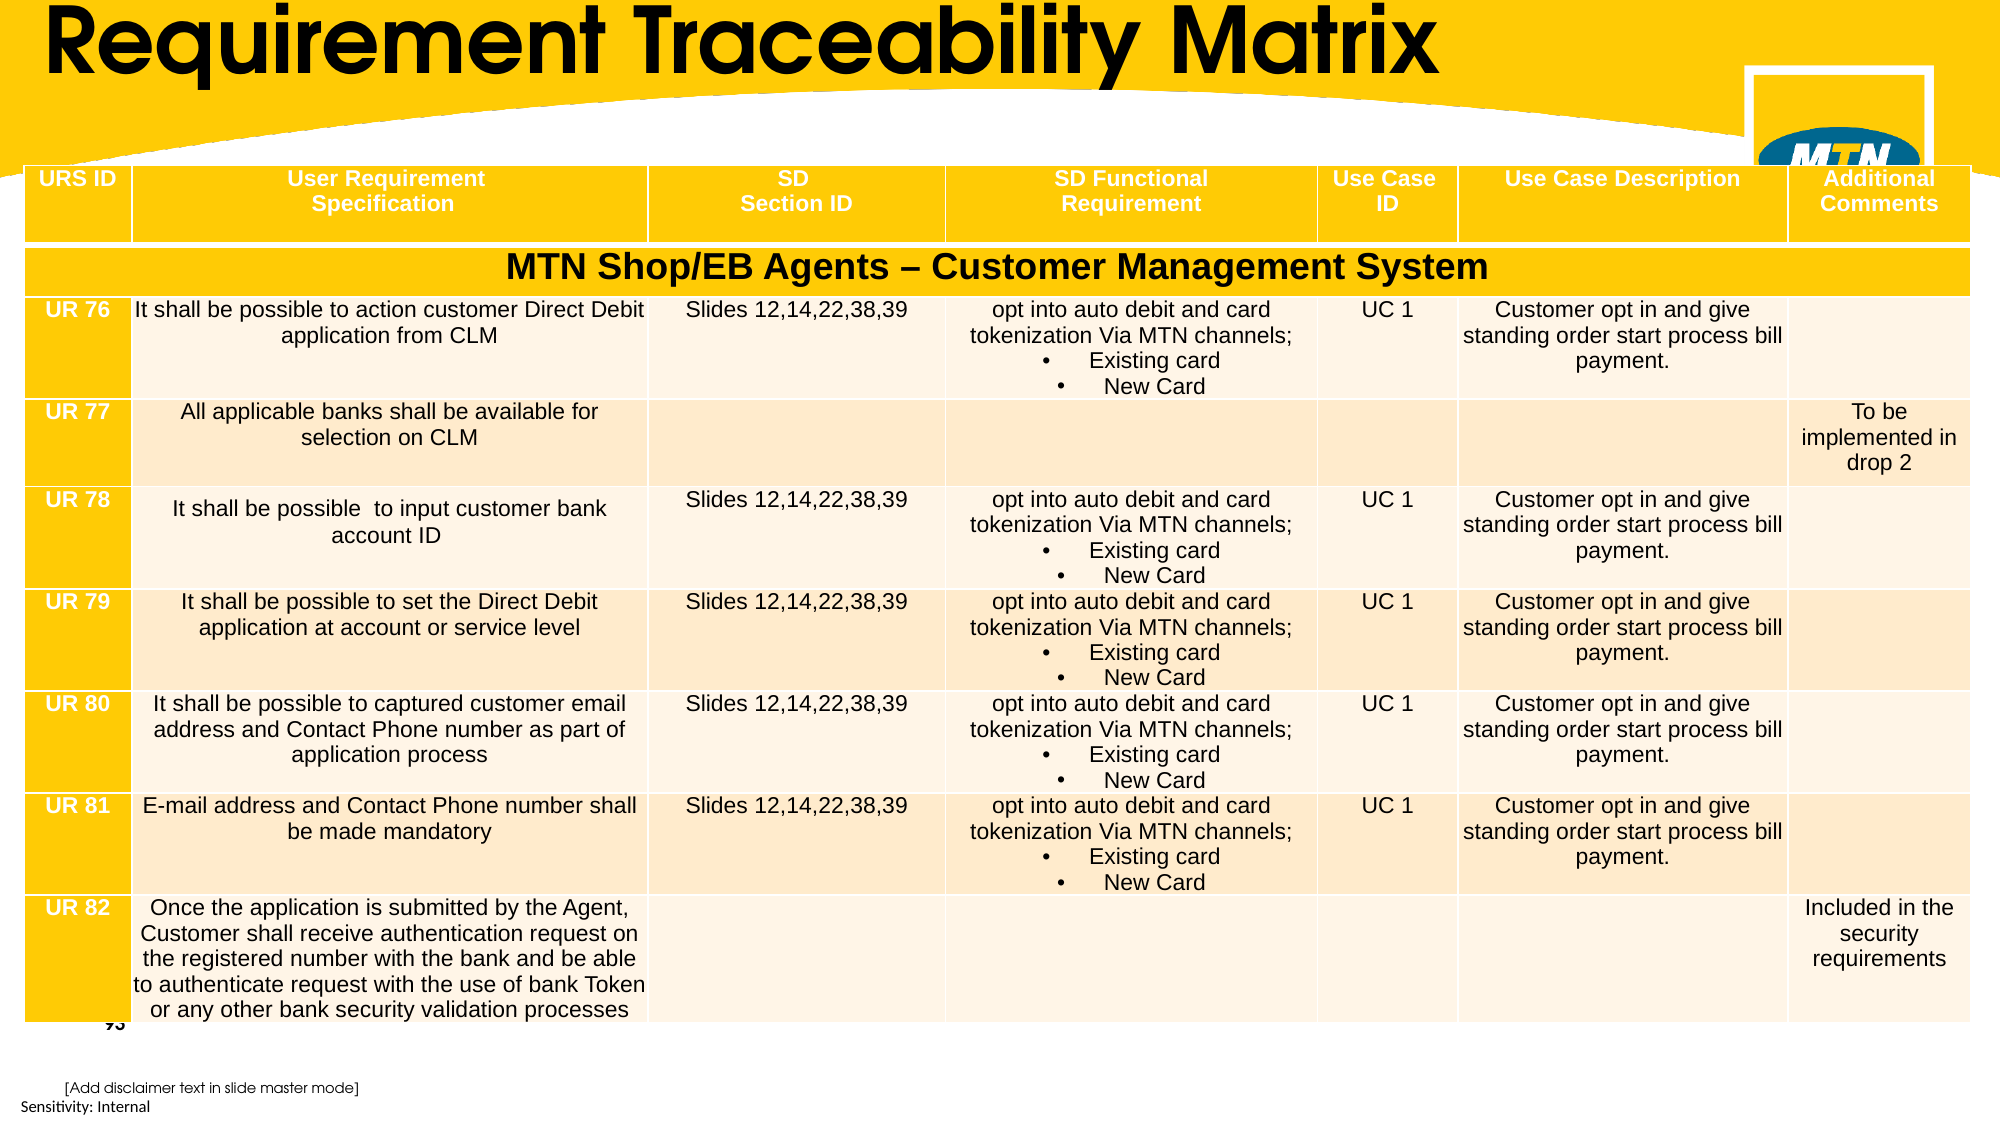

Requirement Traceability Matrix
| URS ID | User Requirement Specification | SD Section ID | SD Functional Requirement | Use Case ID | Use Case Description | Additional Comments |
| --- | --- | --- | --- | --- | --- | --- |
| MTN Shop/EB Agents – Customer Management System |  |  |  |  |  |  |
| UR 76 | It shall be possible to action customer Direct Debit application from CLM | Slides 12,14,22,38,39 | opt into auto debit and card tokenization Via MTN channels; Existing card New Card | UC 1 | Customer opt in and give standing order start process bill payment. |  |
| UR 77 | All applicable banks shall be available for selection on CLM |  |  |  |  | To be implemented in drop 2 |
| UR 78 | It shall be possible to input customer bank account ID | Slides 12,14,22,38,39 | opt into auto debit and card tokenization Via MTN channels; Existing card New Card | UC 1 | Customer opt in and give standing order start process bill payment. |  |
| UR 79 | It shall be possible to set the Direct Debit application at account or service level | Slides 12,14,22,38,39 | opt into auto debit and card tokenization Via MTN channels; Existing card New Card | UC 1 | Customer opt in and give standing order start process bill payment. |  |
| UR 80 | It shall be possible to captured customer email address and Contact Phone number as part of application process | Slides 12,14,22,38,39 | opt into auto debit and card tokenization Via MTN channels; Existing card New Card | UC 1 | Customer opt in and give standing order start process bill payment. |  |
| UR 81 | E-mail address and Contact Phone number shall be made mandatory | Slides 12,14,22,38,39 | opt into auto debit and card tokenization Via MTN channels; Existing card New Card | UC 1 | Customer opt in and give standing order start process bill payment. |  |
| UR 82 | Once the application is submitted by the Agent, Customer shall receive authentication request on the registered number with the bank and be able to authenticate request with the use of bank Token or any other bank security validation processes |  |  |  |  | Included in the security requirements |